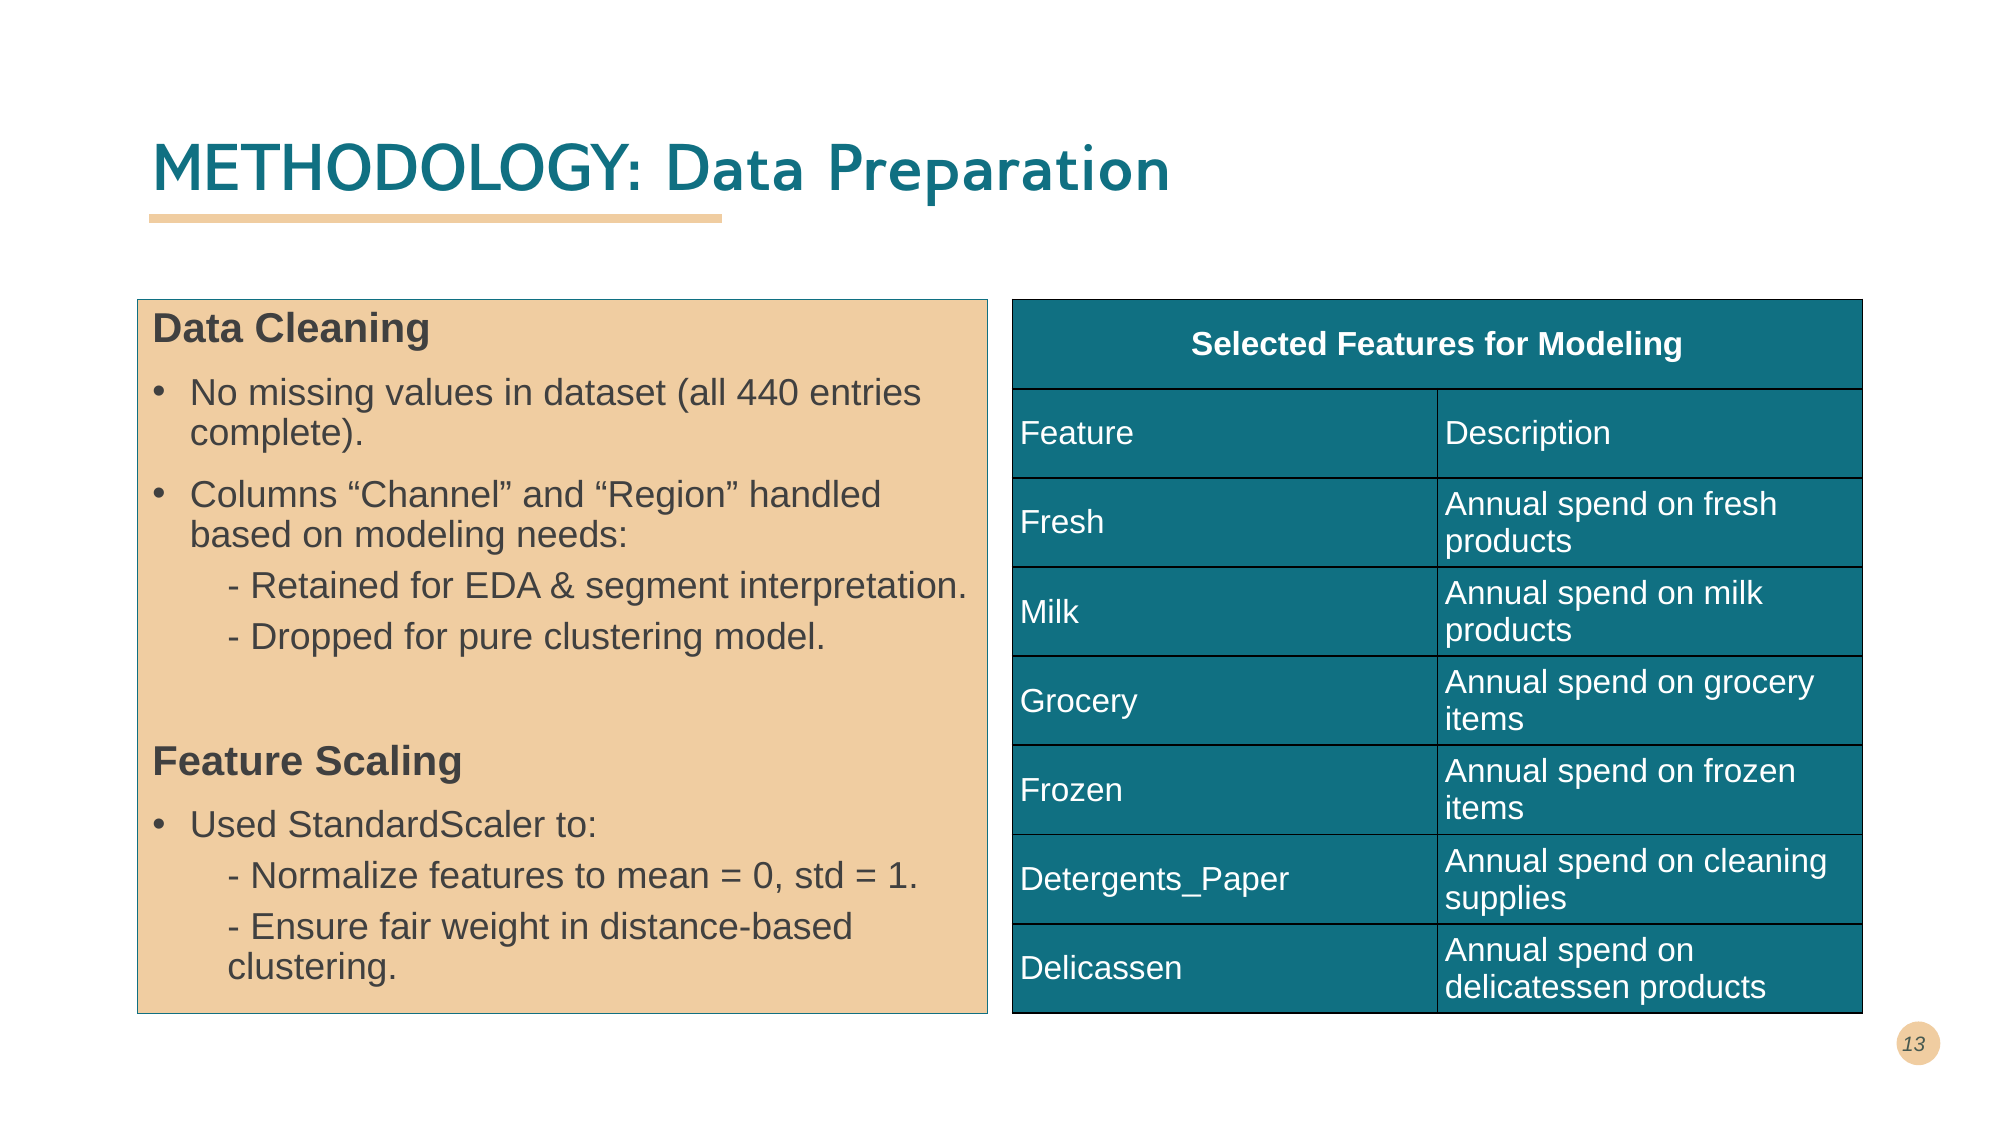

# METHODOLOGY: Data Preparation

Data Cleaning
No missing values in dataset (all 440 entries complete).
Columns “Channel” and “Region” handled based on modeling needs:
- Retained for EDA & segment interpretation.
- Dropped for pure clustering model.

Feature Scaling
Used StandardScaler to:
- Normalize features to mean = 0, std = 1.
- Ensure fair weight in distance-based clustering.
| Selected Features for Modeling |  |
| --- | --- |
| Feature | Description |
| Fresh | Annual spend on fresh products |
| Milk | Annual spend on milk products |
| Grocery | Annual spend on grocery items |
| Frozen | Annual spend on frozen items |
| Detergents\_Paper | Annual spend on cleaning supplies |
| Delicassen | Annual spend on delicatessen products |
13